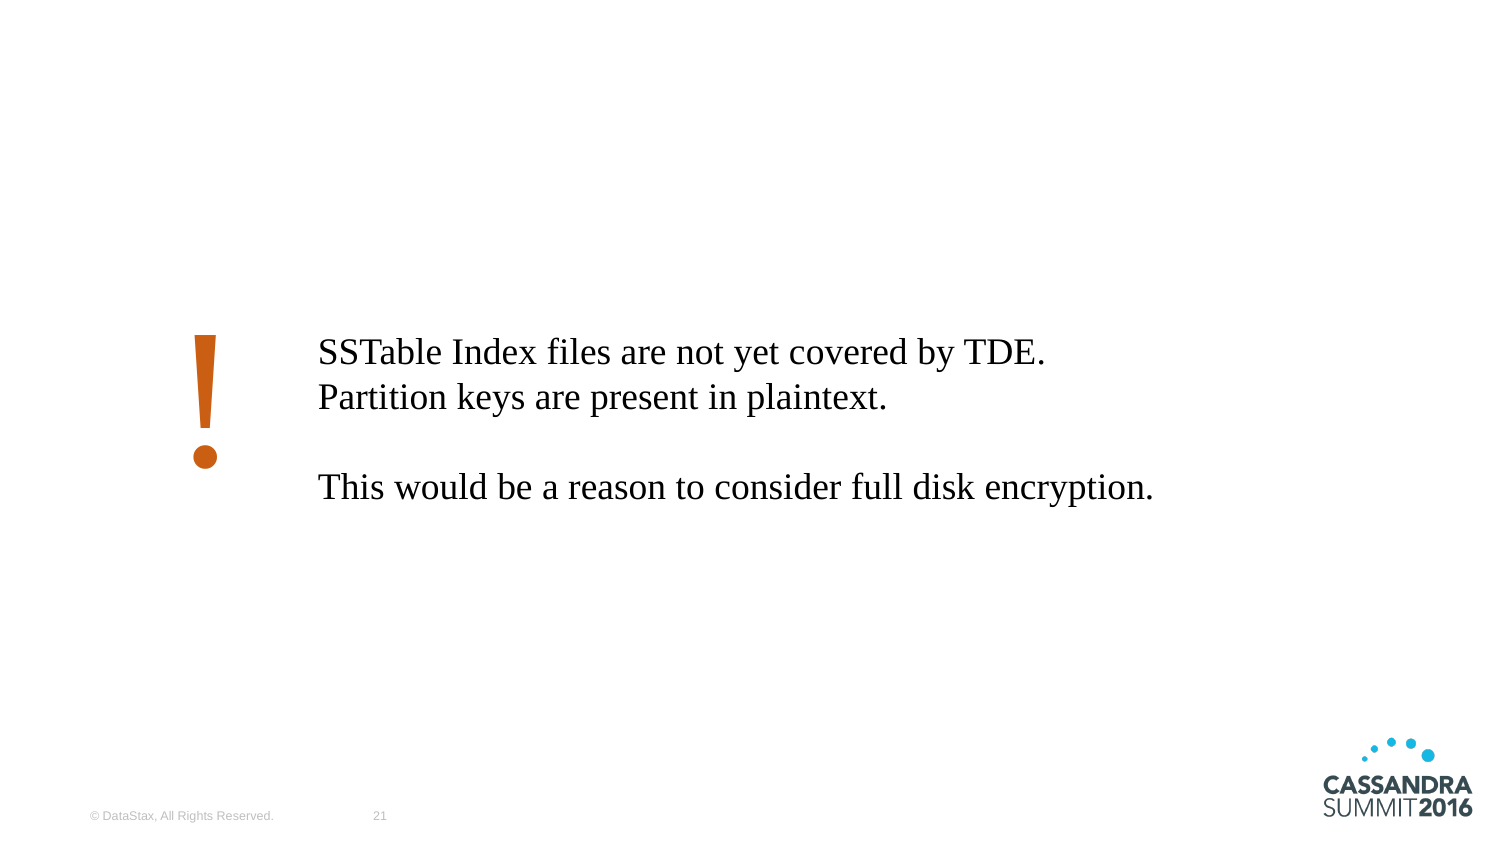

!
SSTable Index files are not yet covered by TDE.
Partition keys are present in plaintext.

This would be a reason to consider full disk encryption.
© DataStax, All Rights Reserved.
21